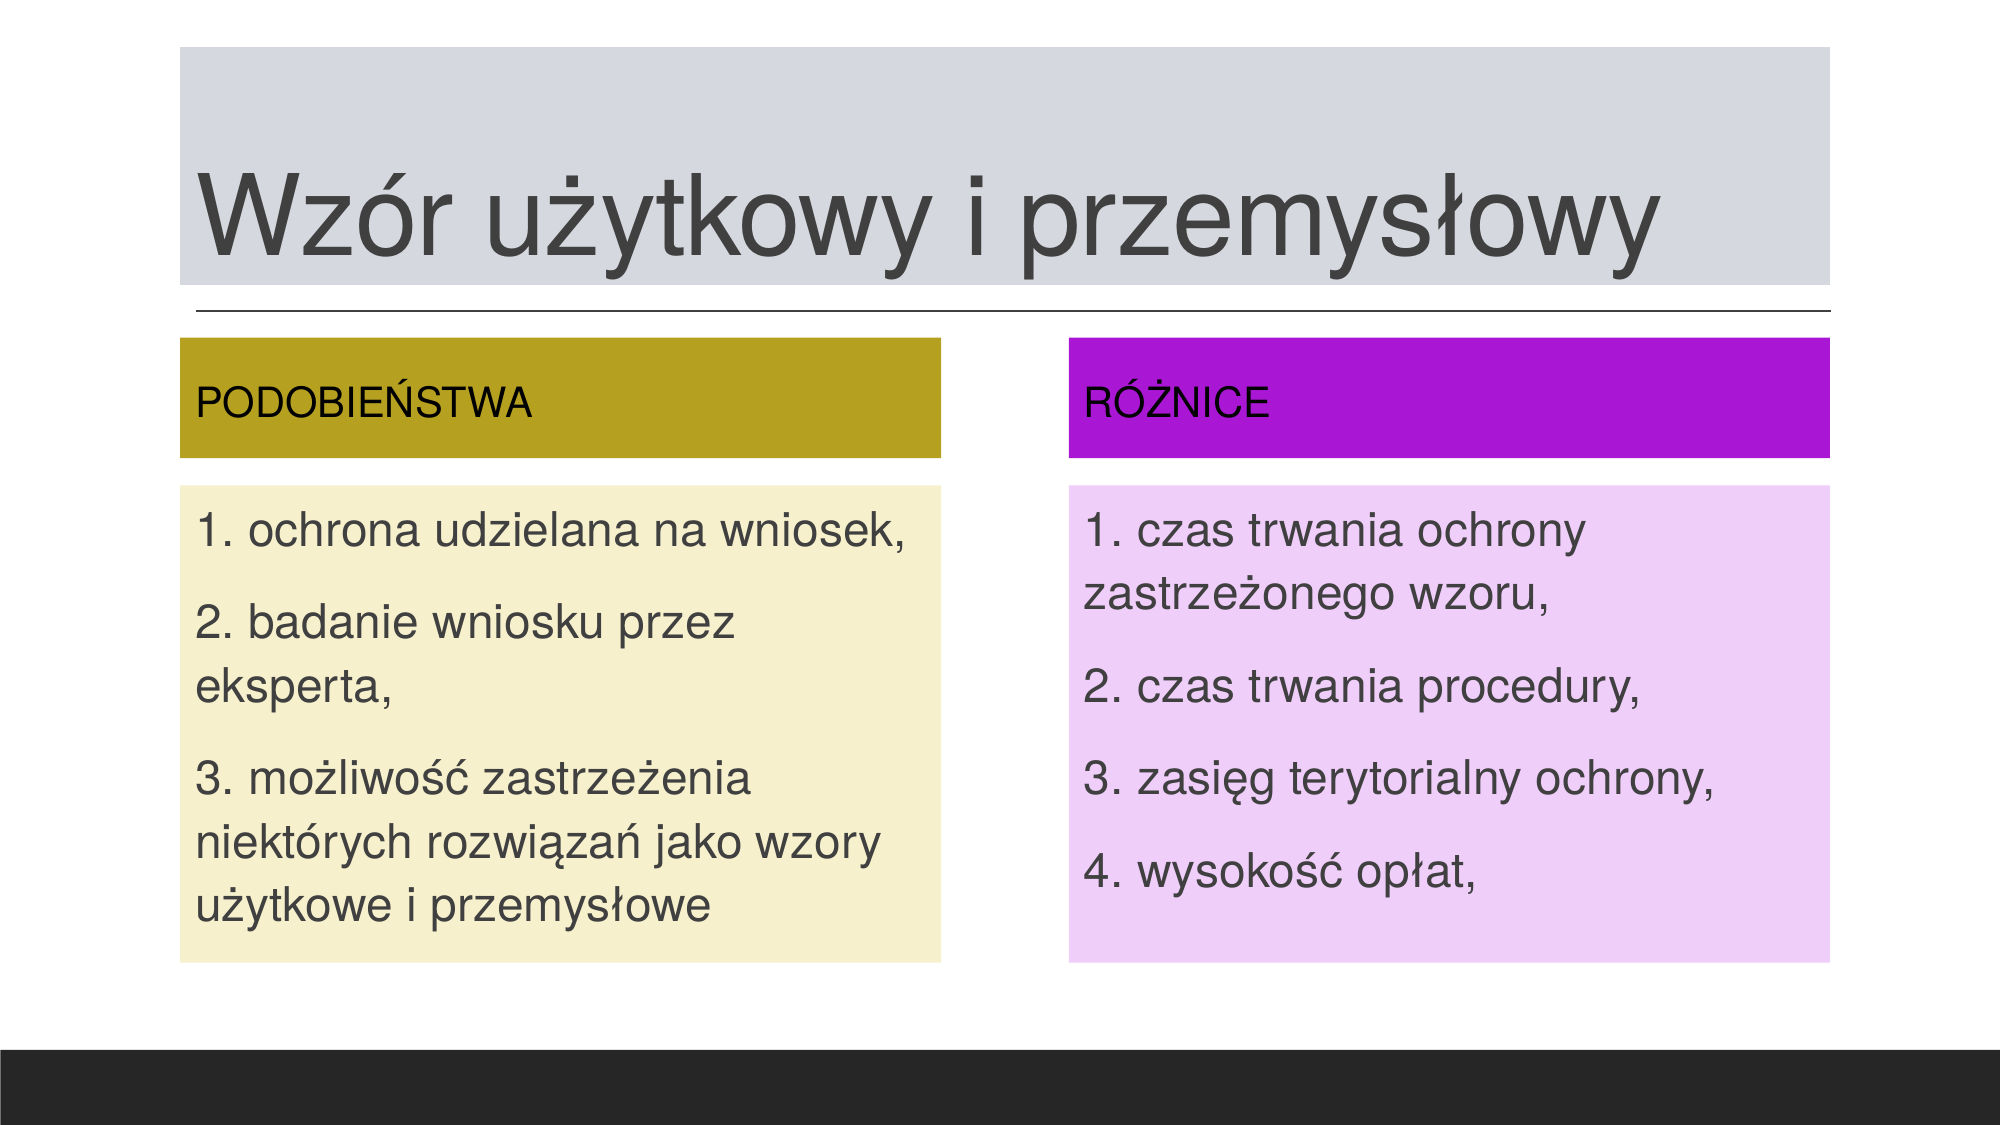

# Wzór użytkowy i przemysłowy
podobieństwa
różnice
1. czas trwania ochrony zastrzeżonego wzoru,
2. czas trwania procedury,
3. zasięg terytorialny ochrony,
4. wysokość opłat,
1. ochrona udzielana na wniosek,
2. badanie wniosku przez eksperta,
3. możliwość zastrzeżenia niektórych rozwiązań jako wzory użytkowe i przemysłowe